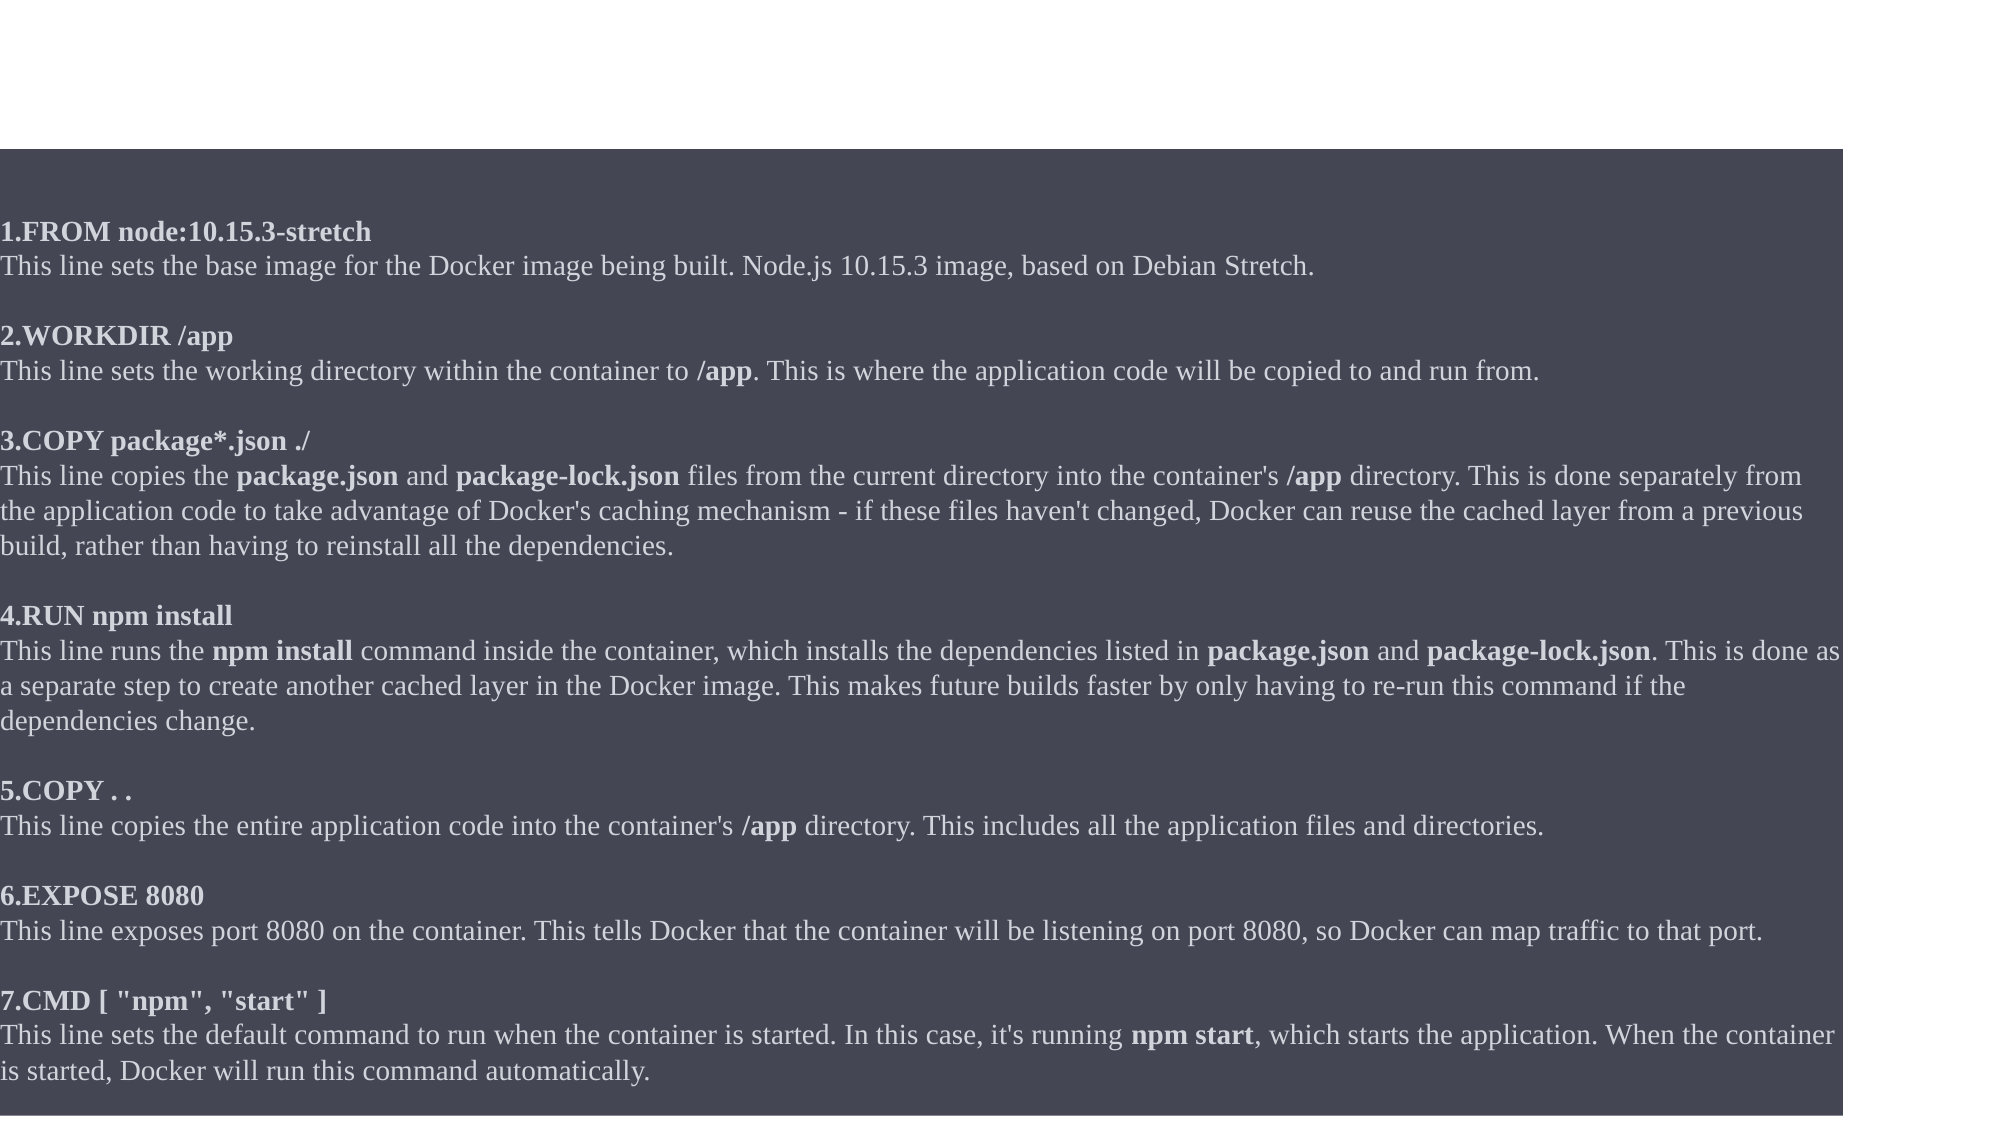

#

FROM node:10.15.3-stretch
This line sets the base image for the Docker image being built. Node.js 10.15.3 image, based on Debian Stretch.

WORKDIR /app
This line sets the working directory within the container to /app. This is where the application code will be copied to and run from.

COPY package*.json ./
This line copies the package.json and package-lock.json files from the current directory into the container's /app directory. This is done separately from the application code to take advantage of Docker's caching mechanism - if these files haven't changed, Docker can reuse the cached layer from a previous build, rather than having to reinstall all the dependencies.

RUN npm install
This line runs the npm install command inside the container, which installs the dependencies listed in package.json and package-lock.json. This is done as a separate step to create another cached layer in the Docker image. This makes future builds faster by only having to re-run this command if the dependencies change.

COPY . .
This line copies the entire application code into the container's /app directory. This includes all the application files and directories.

EXPOSE 8080
This line exposes port 8080 on the container. This tells Docker that the container will be listening on port 8080, so Docker can map traffic to that port.

CMD [ "npm", "start" ]
This line sets the default command to run when the container is started. In this case, it's running npm start, which starts the application. When the container is started, Docker will run this command automatically.